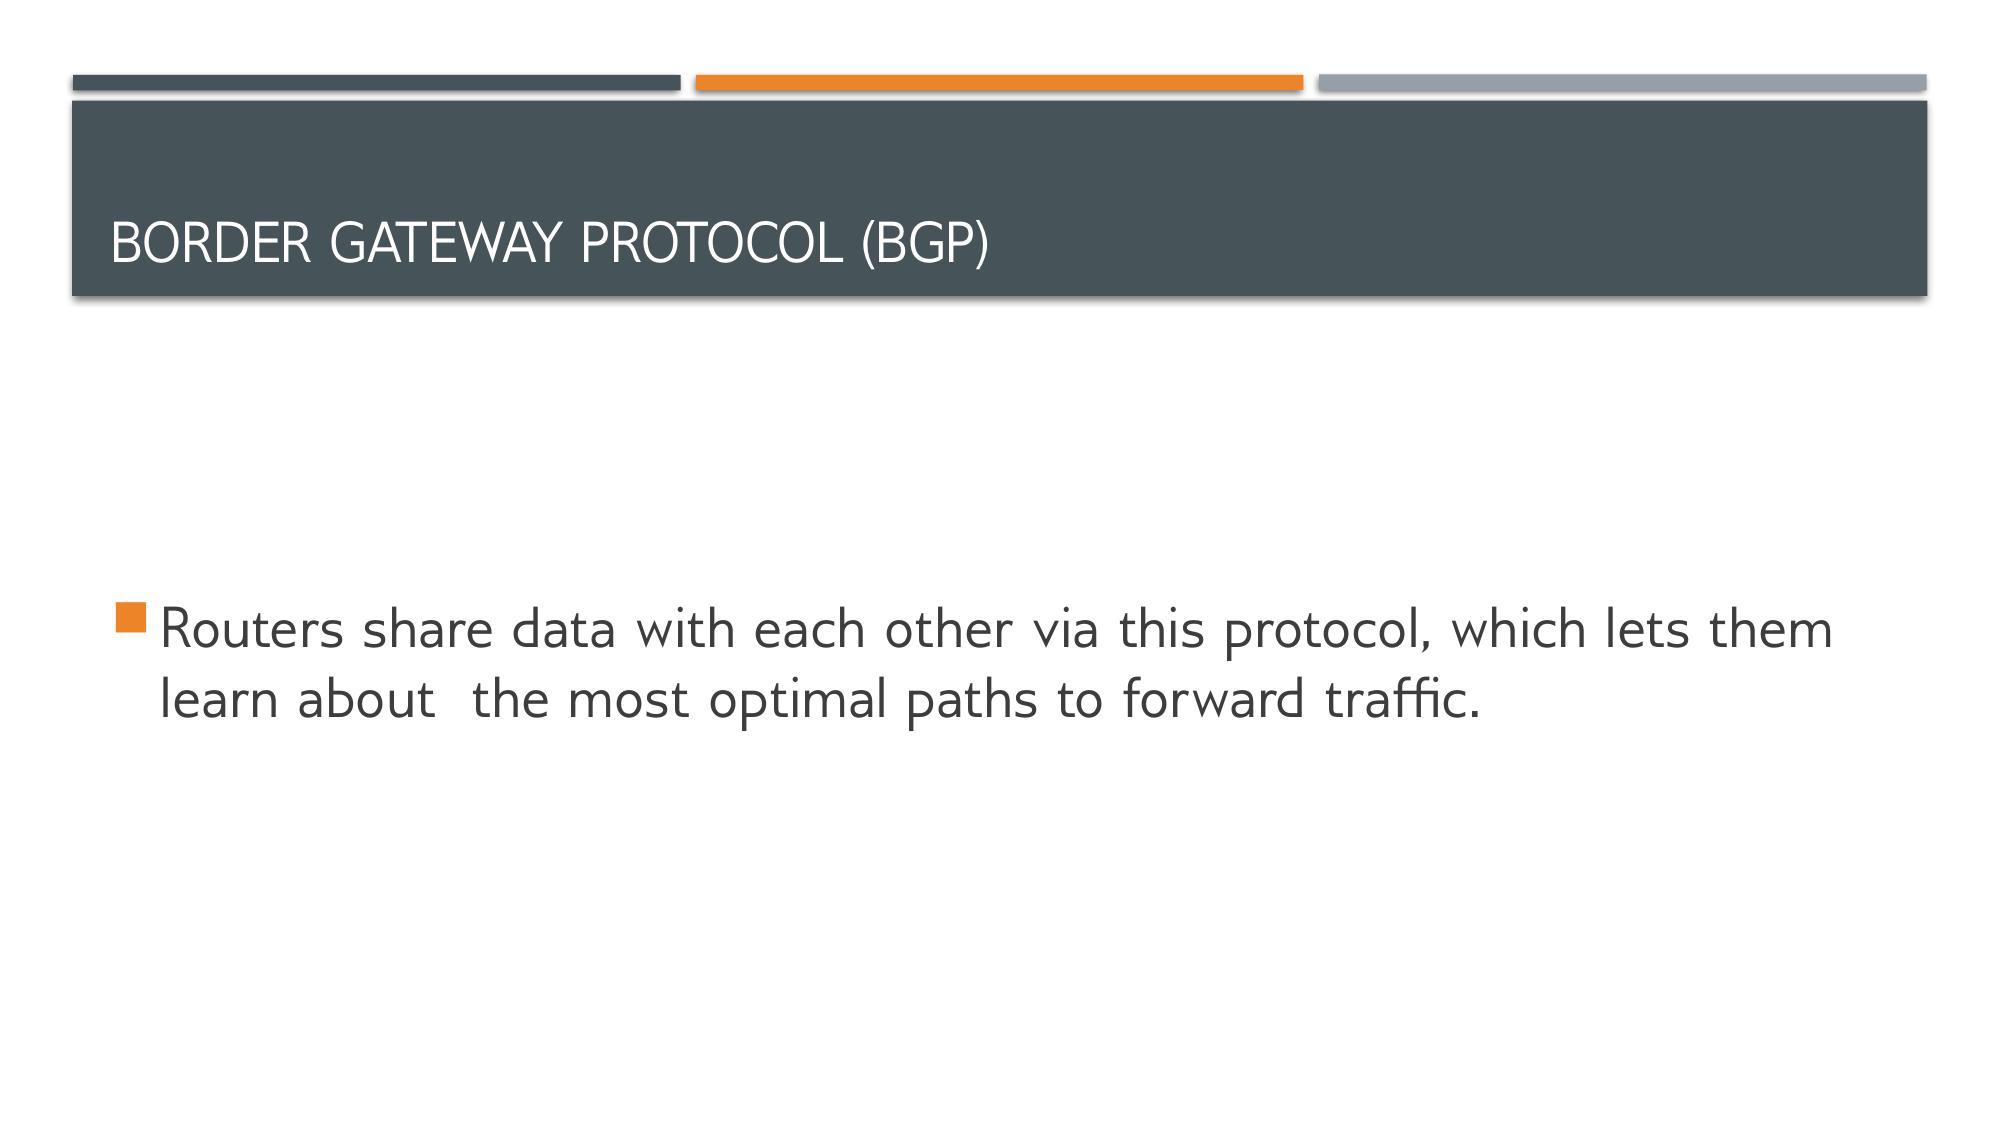

# Border gateway protocol (BGP)
Routers share data with each other via this protocol, which lets them learn about  the most optimal paths to forward traffic.